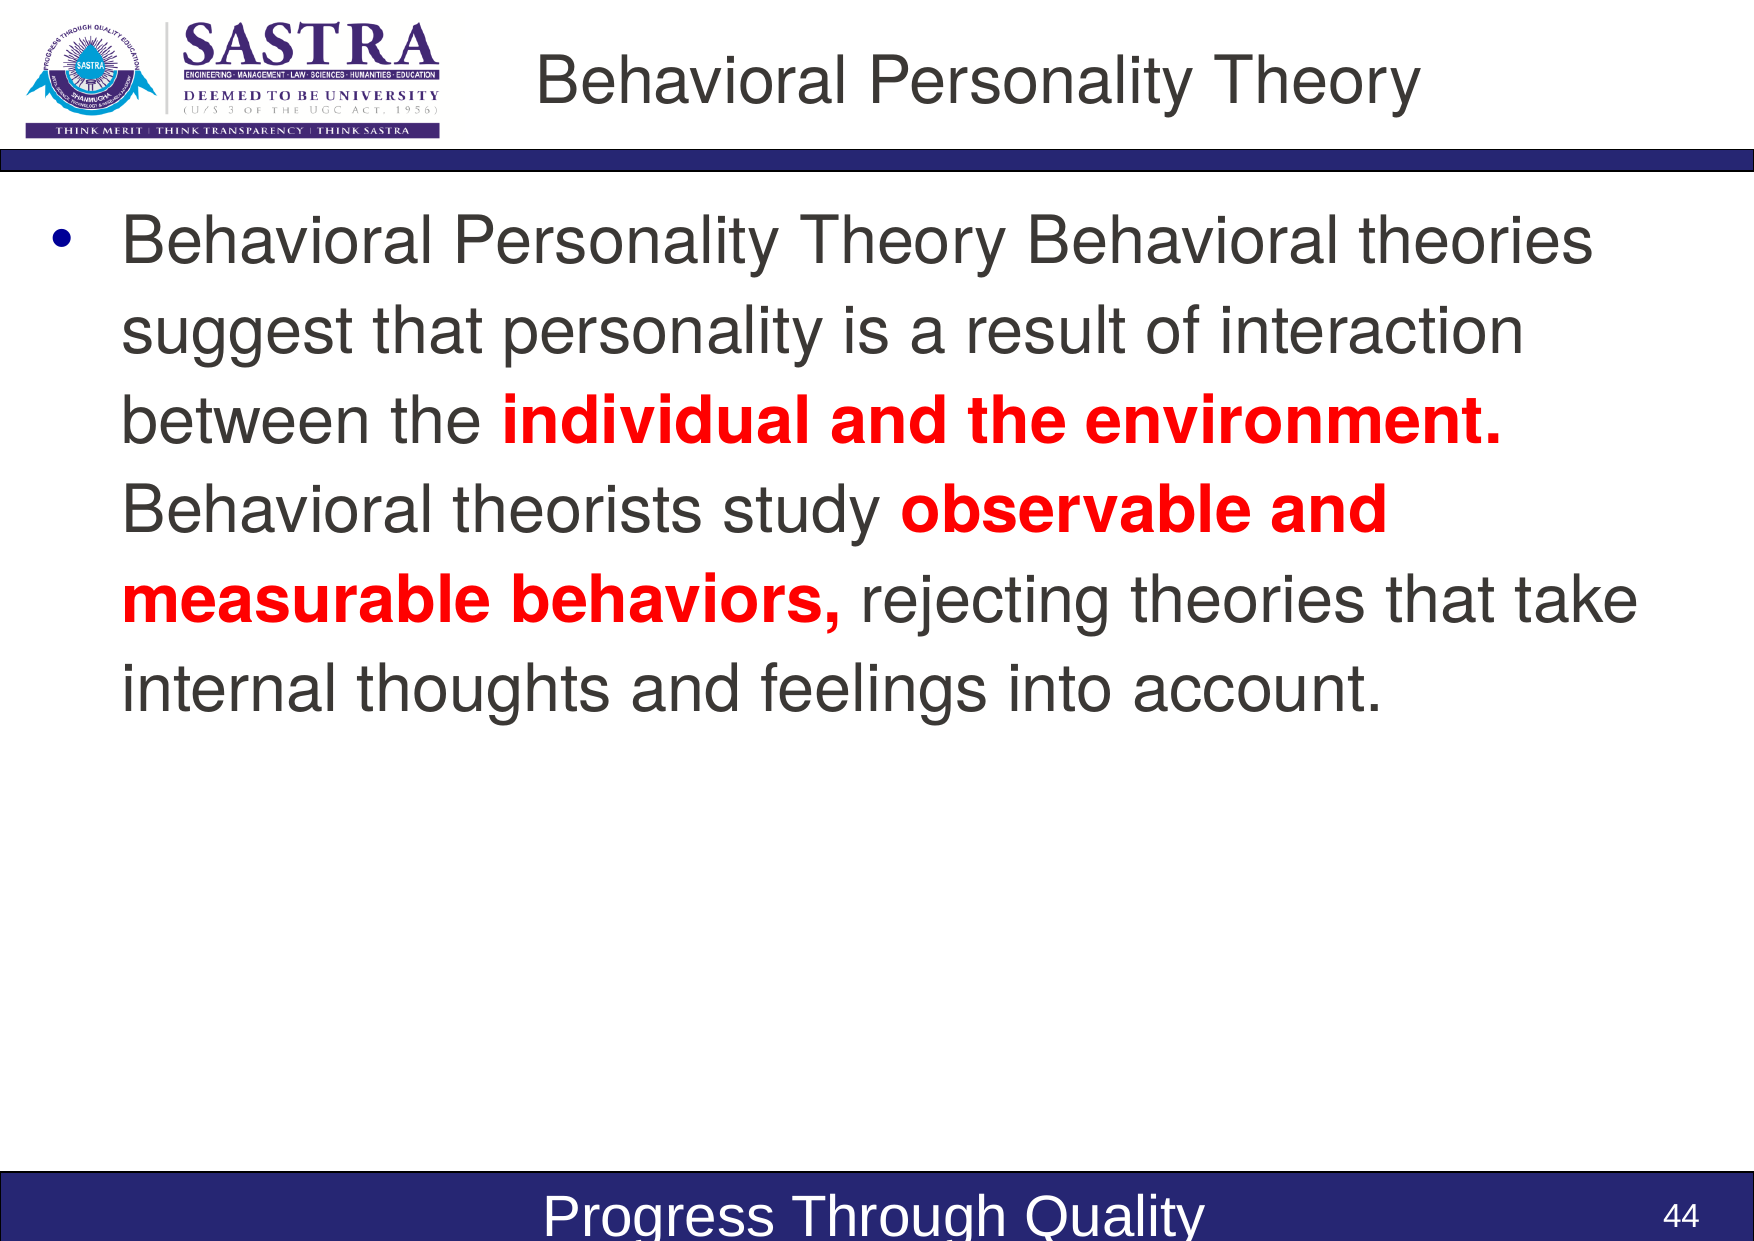

# Behavioral Personality Theory
Behavioral Personality Theory Behavioral theories suggest that personality is a result of interaction between the individual and the environment. Behavioral theorists study observable and measurable behaviors, rejecting theories that take internal thoughts and feelings into account.
44